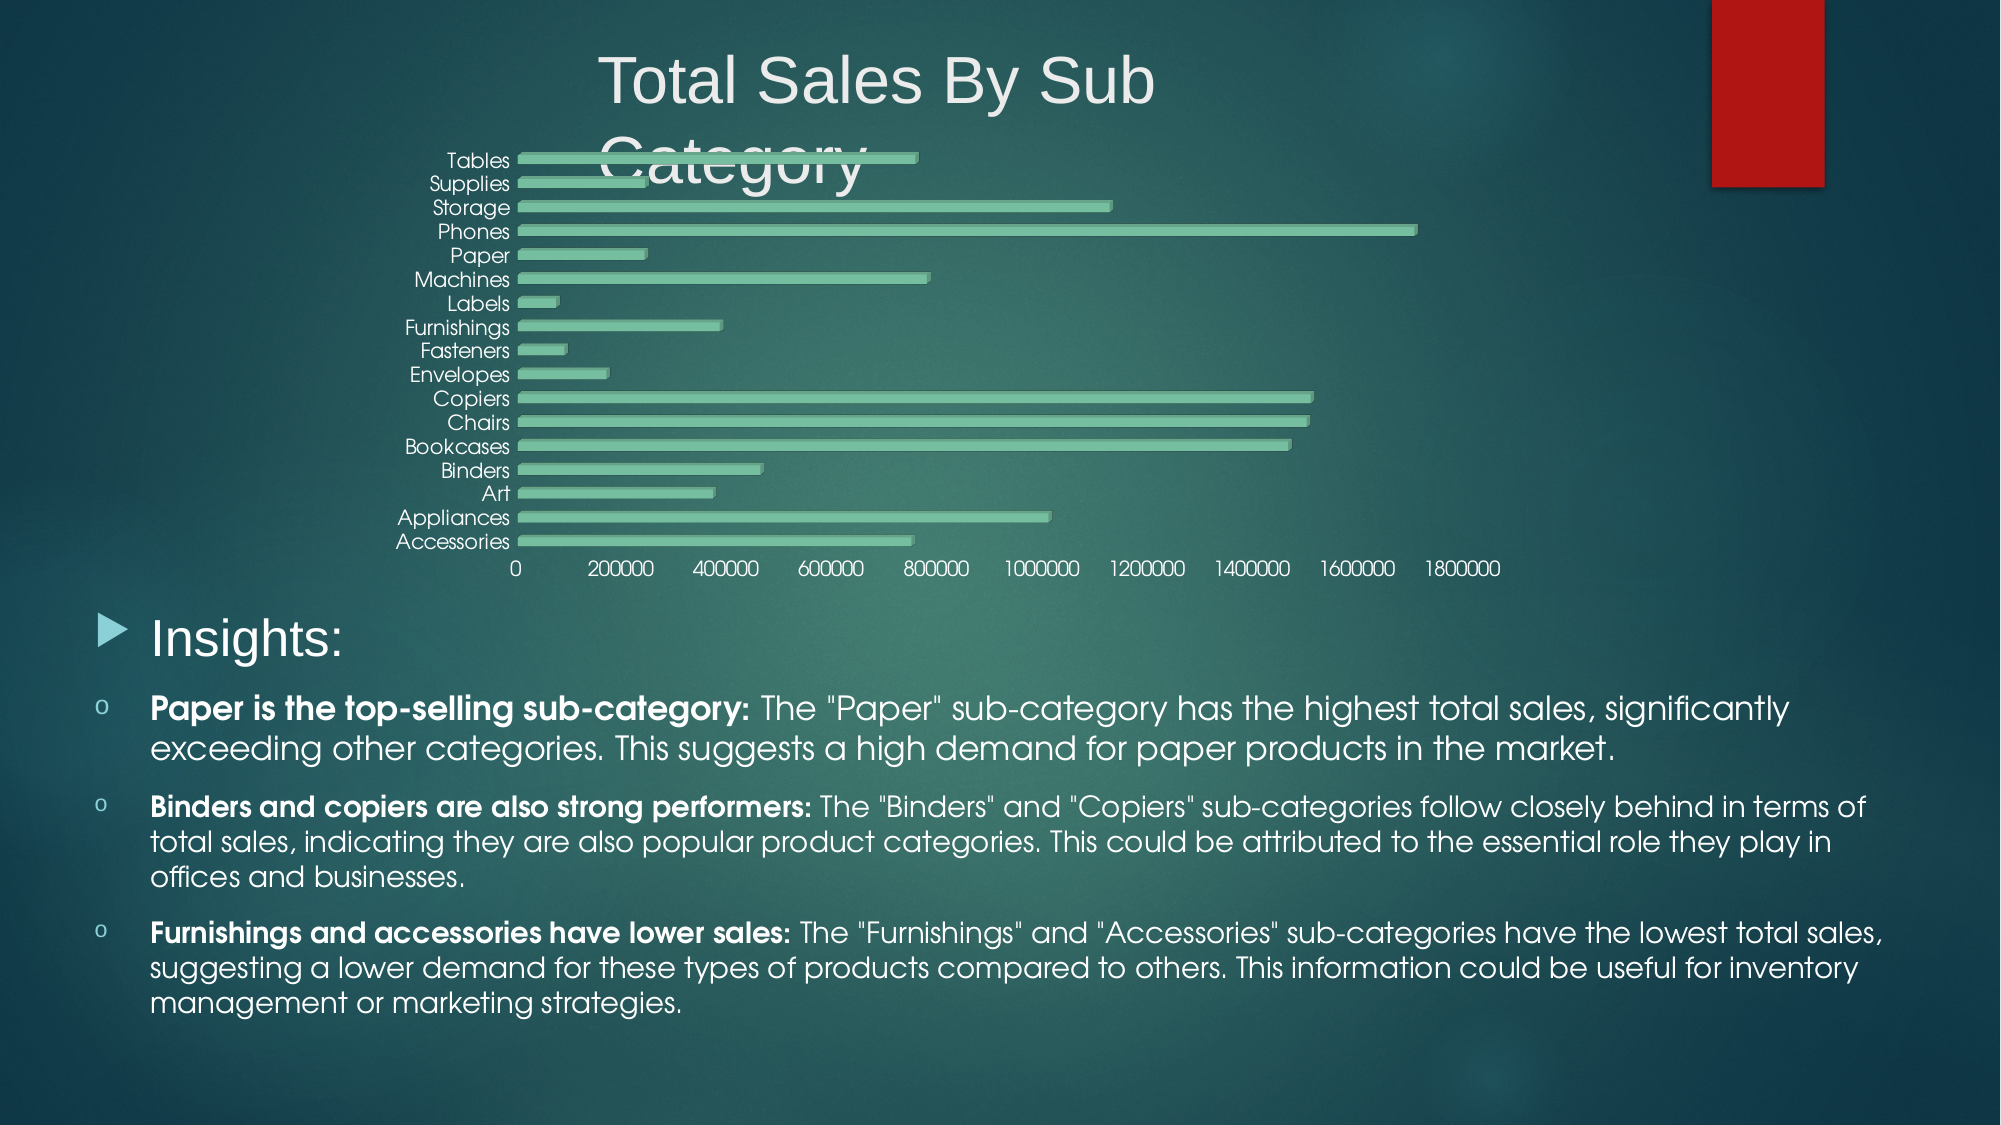

# Total Sales By Sub Category

[unsupported chart]

Insights:
Paper is the top-selling sub-category: The "Paper" sub-category has the highest total sales, significantly exceeding other categories. This suggests a high demand for paper products in the market.
Binders and copiers are also strong performers: The "Binders" and "Copiers" sub-categories follow closely behind in terms of total sales, indicating they are also popular product categories. This could be attributed to the essential role they play in offices and businesses.
Furnishings and accessories have lower sales: The "Furnishings" and "Accessories" sub-categories have the lowest total sales, suggesting a lower demand for these types of products compared to others. This information could be useful for inventory management or marketing strategies.